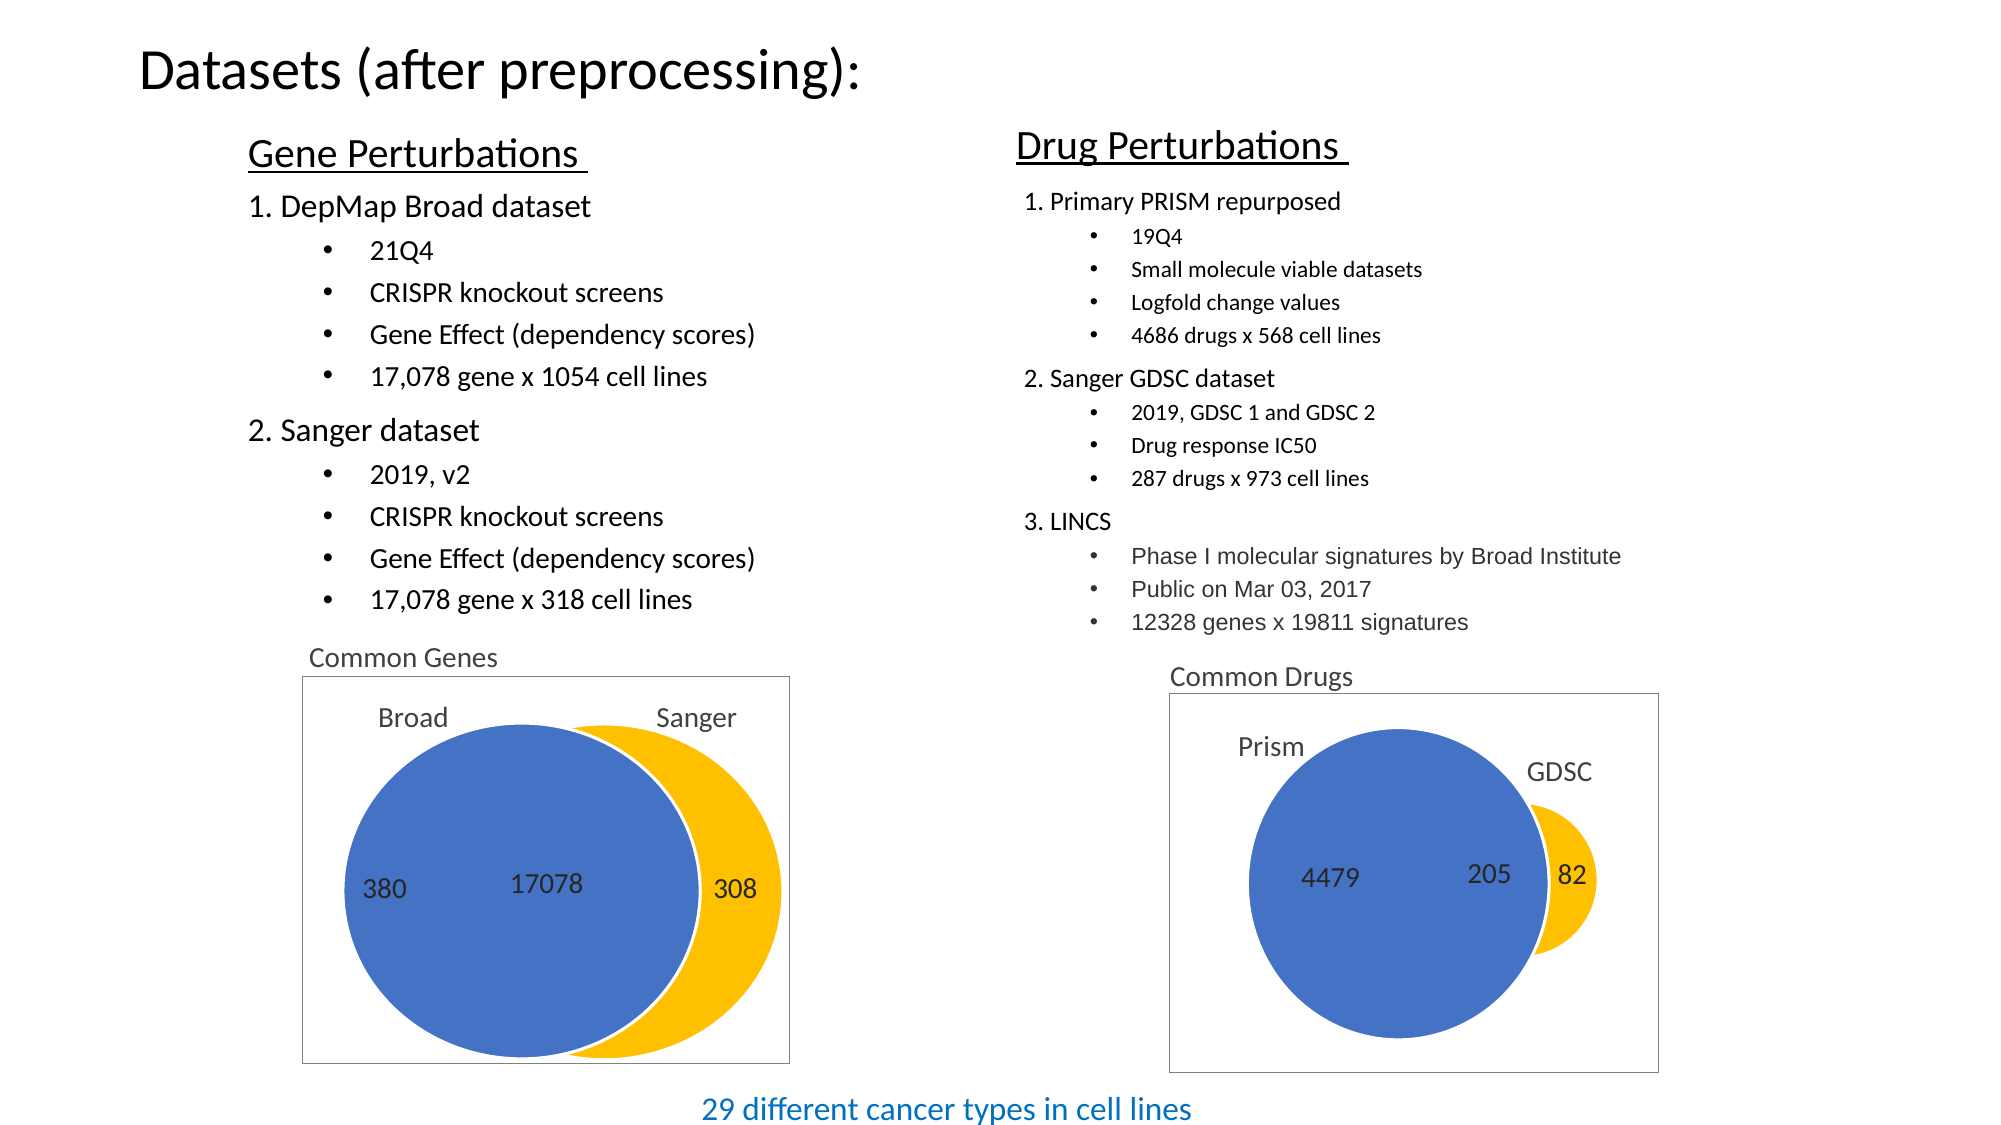

Datasets (after preprocessing):
# Gene Perturbations
Drug Perturbations
1. Primary PRISM repurposed
19Q4
Small molecule viable datasets
Logfold change values
4686 drugs x 568 cell lines
2. Sanger GDSC dataset
2019, GDSC 1 and GDSC 2
Drug response IC50
287 drugs x 973 cell lines
3. LINCS
Phase I molecular signatures by Broad Institute
Public on Mar 03, 2017
12328 genes x 19811 signatures

1. DepMap Broad dataset
21Q4
CRISPR knockout screens
Gene Effect (dependency scores)
17,078 gene x 1054 cell lines
2. Sanger dataset
2019, v2
CRISPR knockout screens
Gene Effect (dependency scores)
17,078 gene x 318 cell lines

Common Genes
Common Drugs

Broad
Sanger

Prism

GDSC

205
82
4479
17078
308
380
29 different cancer types in cell lines